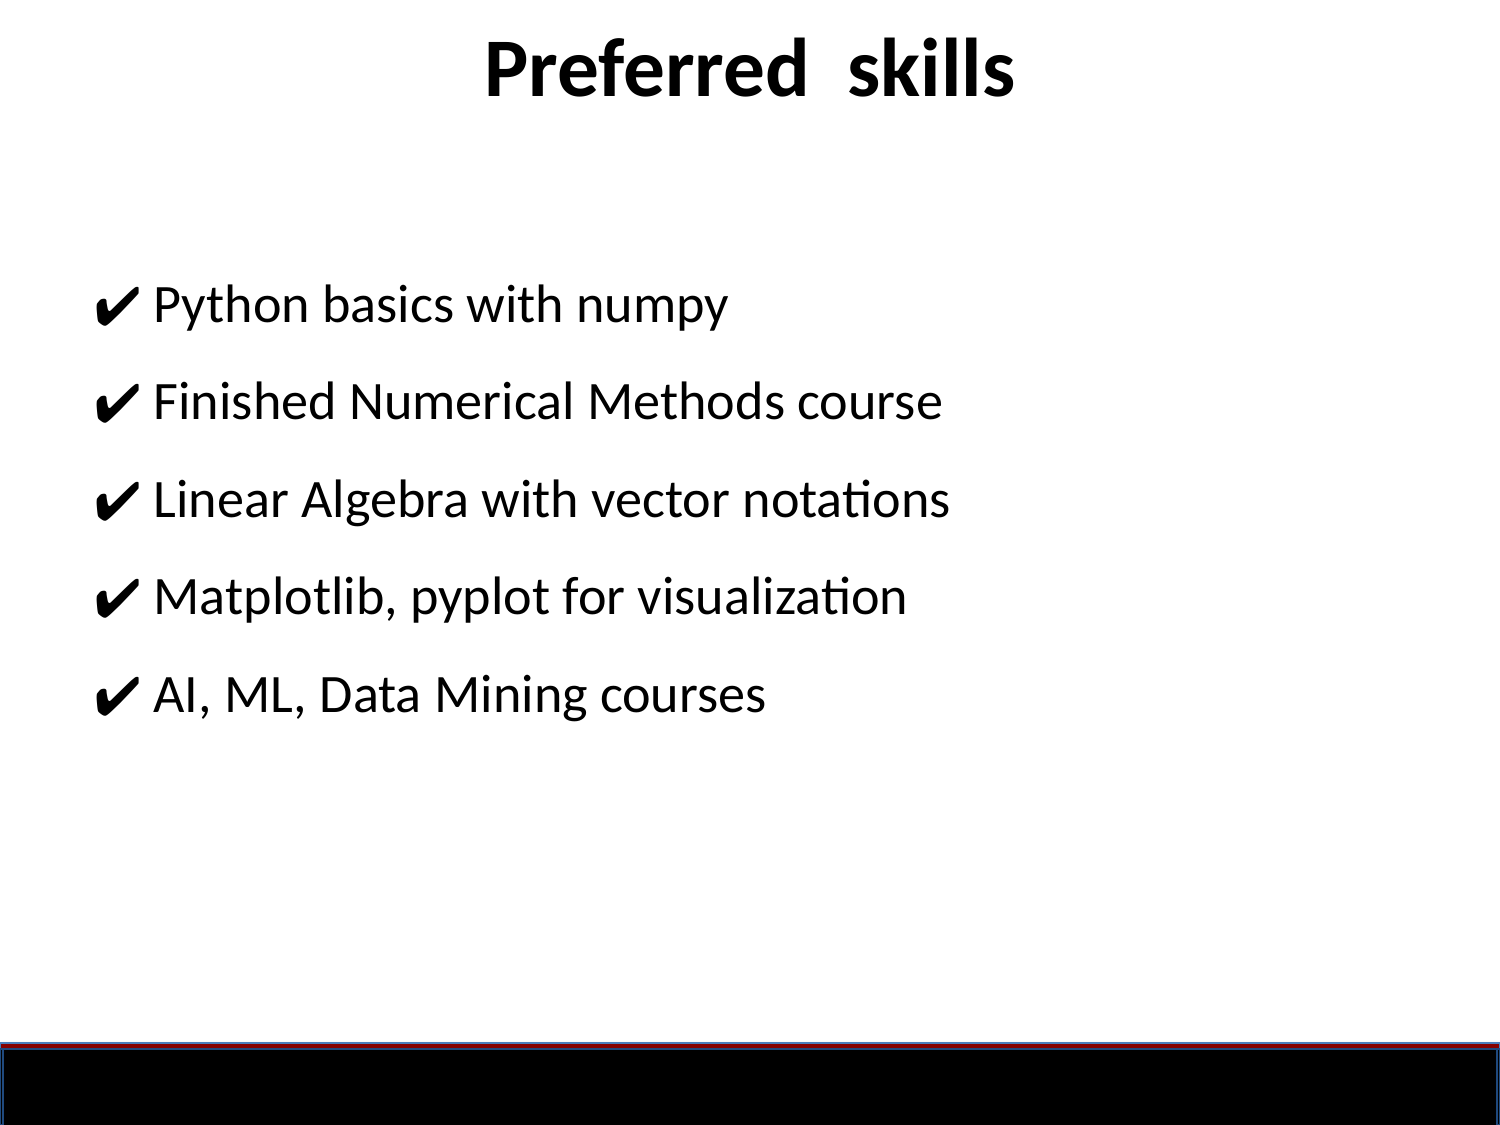

# Preferred  skills
Python basics with numpy
Finished Numerical Methods course
Linear Algebra with vector notations
Matplotlib, pyplot for visualization
AI, ML, Data Mining courses